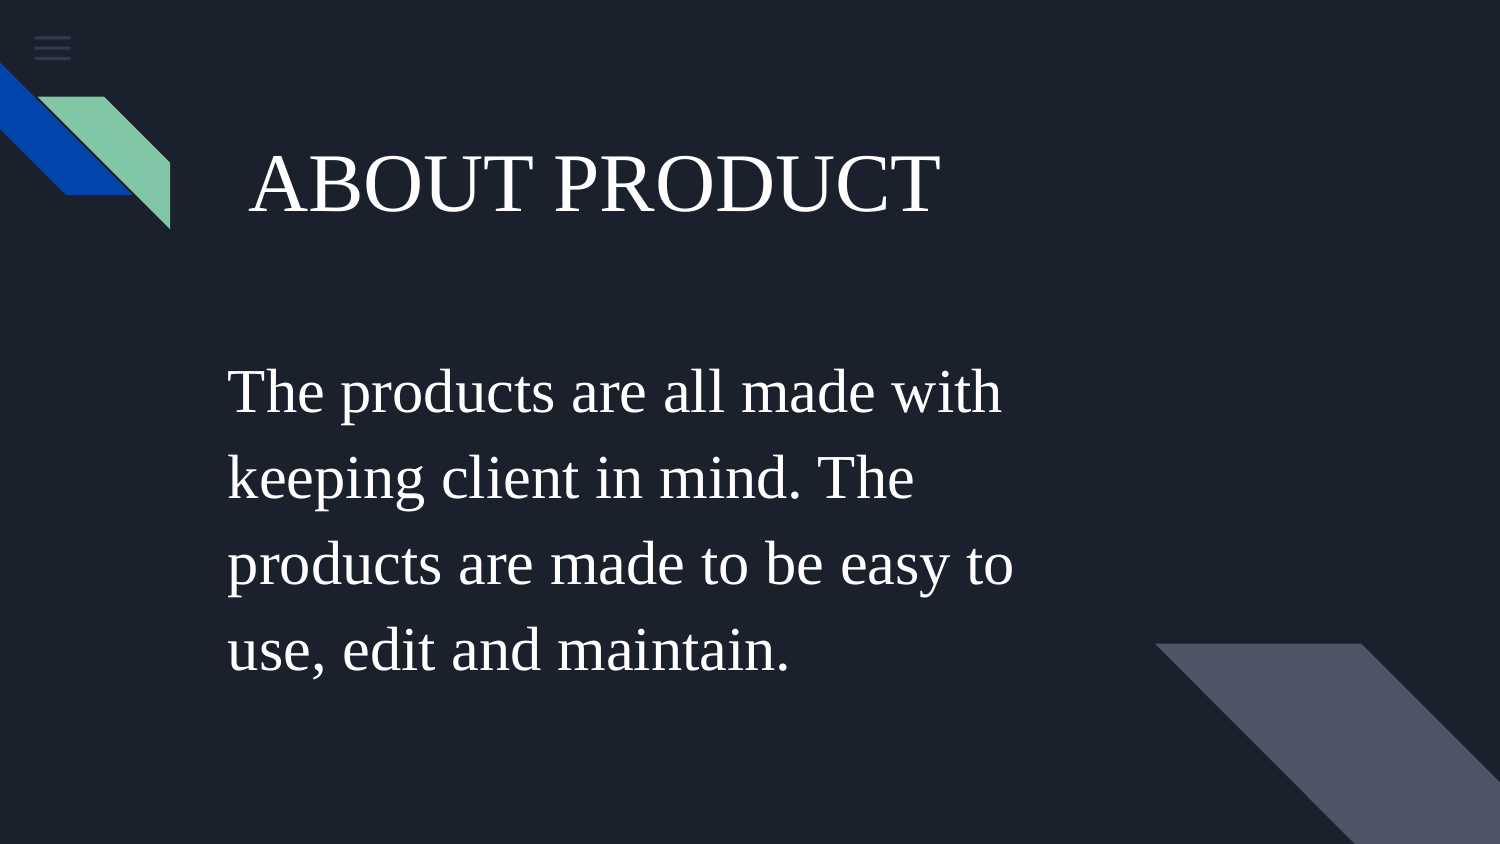

# ABOUT PRODUCT
The products are all made with keeping client in mind. The products are made to be easy to use, edit and maintain.